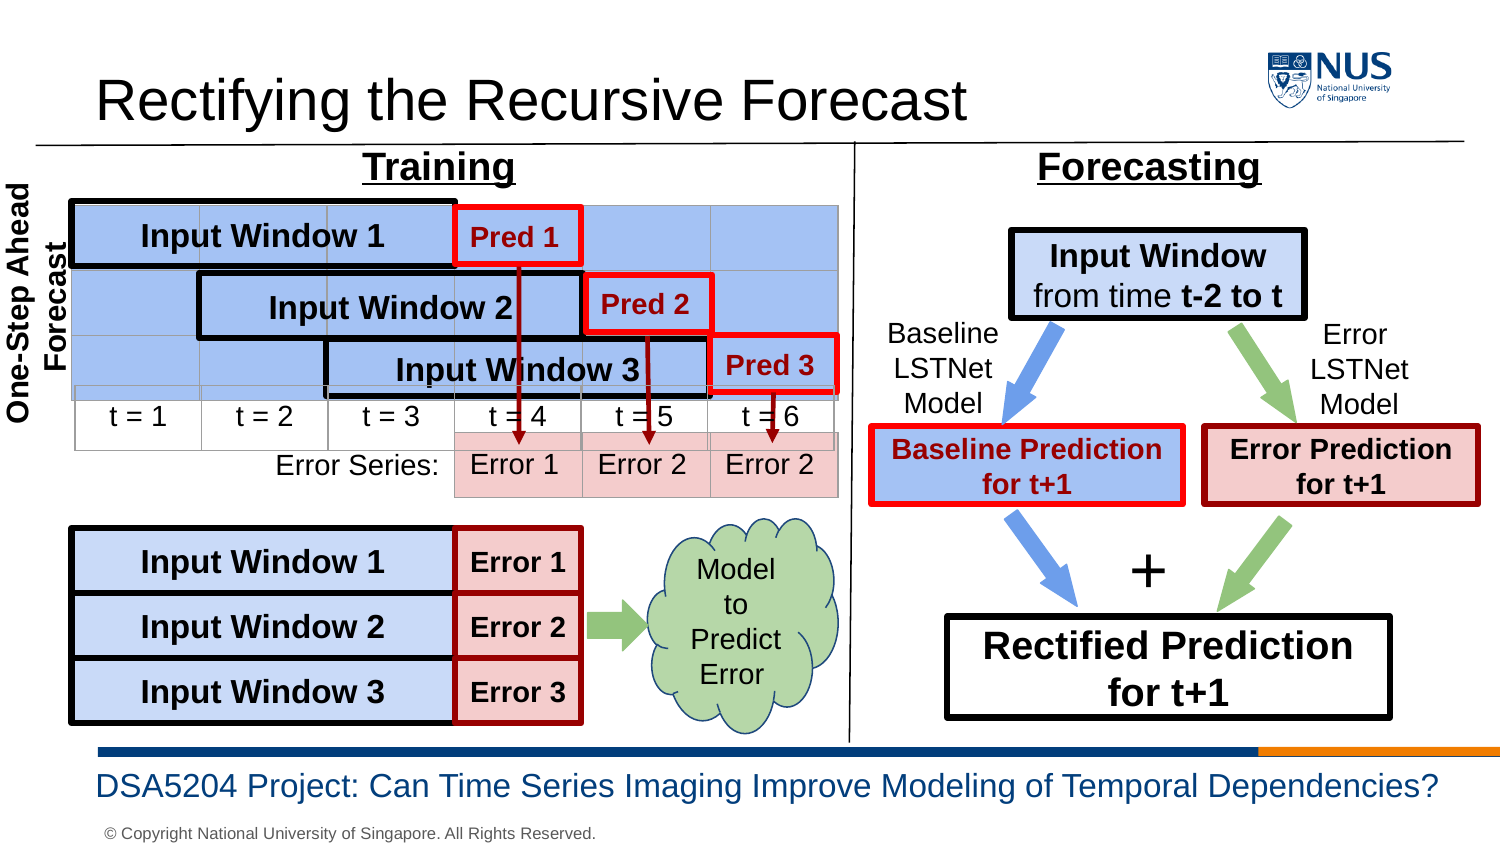

Rectifying the Recursive Forecast
Training
Forecasting
Input Window 1
|  |  |  |  |  |  |
| --- | --- | --- | --- | --- | --- |
|  |  |  |  |  |  |
|  |  |  |  |  |  |
Pred 1
Input Window
from time t-2 to t
One-Step Ahead Forecast
Input Window 2
Pred 2
Error
LSTNet Model
Baseline
LSTNet Model
Pred 3
Input Window 3

| t = 1 | t = 2 | t = 3 | t = 4 | t = 5 | t = 6 |
| --- | --- | --- | --- | --- | --- |
Baseline Prediction for t+1
Error Prediction for t+1
Error Series:
| Error 1 | Error 2 | Error 2 |
| --- | --- | --- |
+
Model to Predict Error
Input Window 1
Error 1

Input Window 2
Error 2

Rectified Prediction for t+1
Input Window 3
Error 3
DSA5204 Project: Can Time Series Imaging Improve Modeling of Temporal Dependencies?